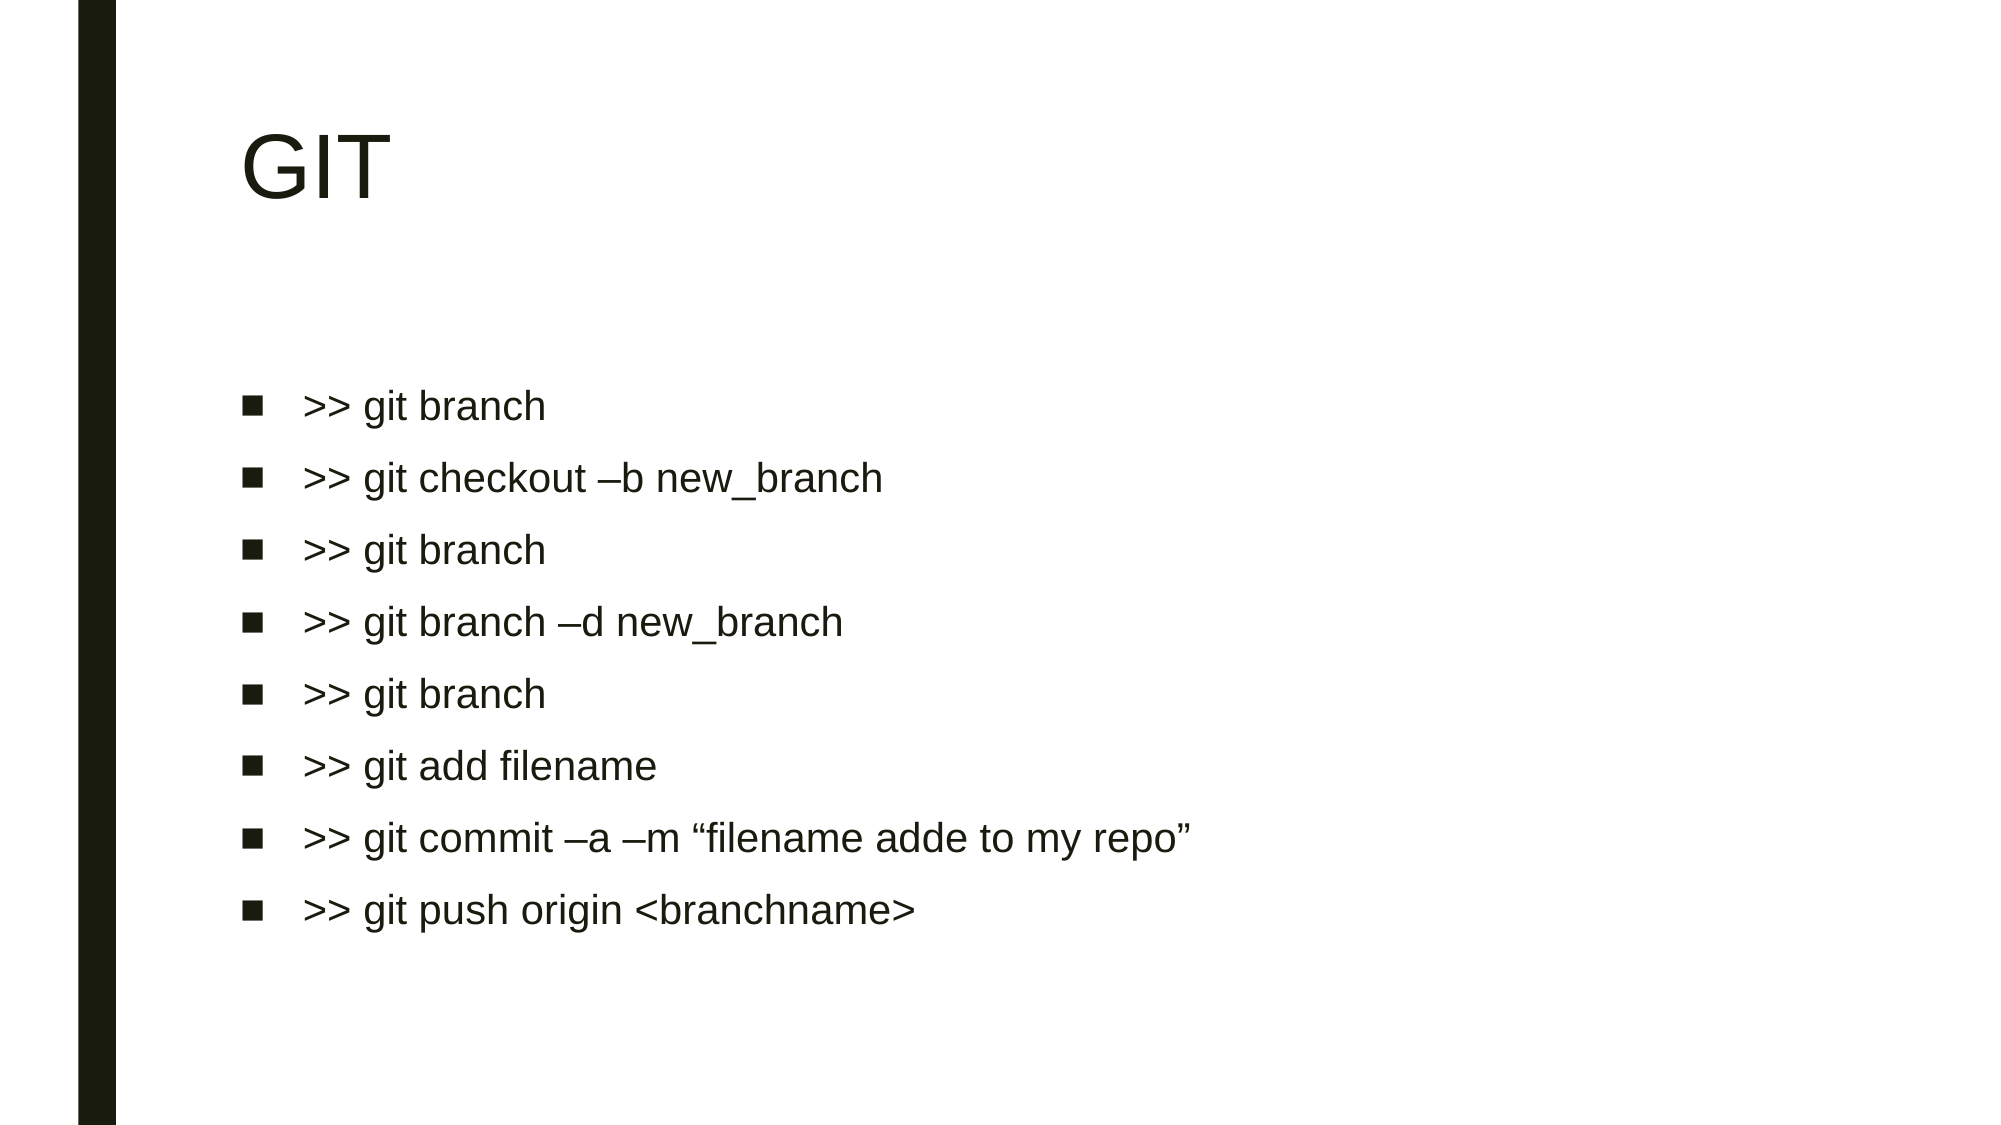

# GIT
>> git branch
>> git checkout –b new_branch
>> git branch
>> git branch –d new_branch
>> git branch
>> git add filename
>> git commit –a –m “filename adde to my repo”
>> git push origin <branchname>